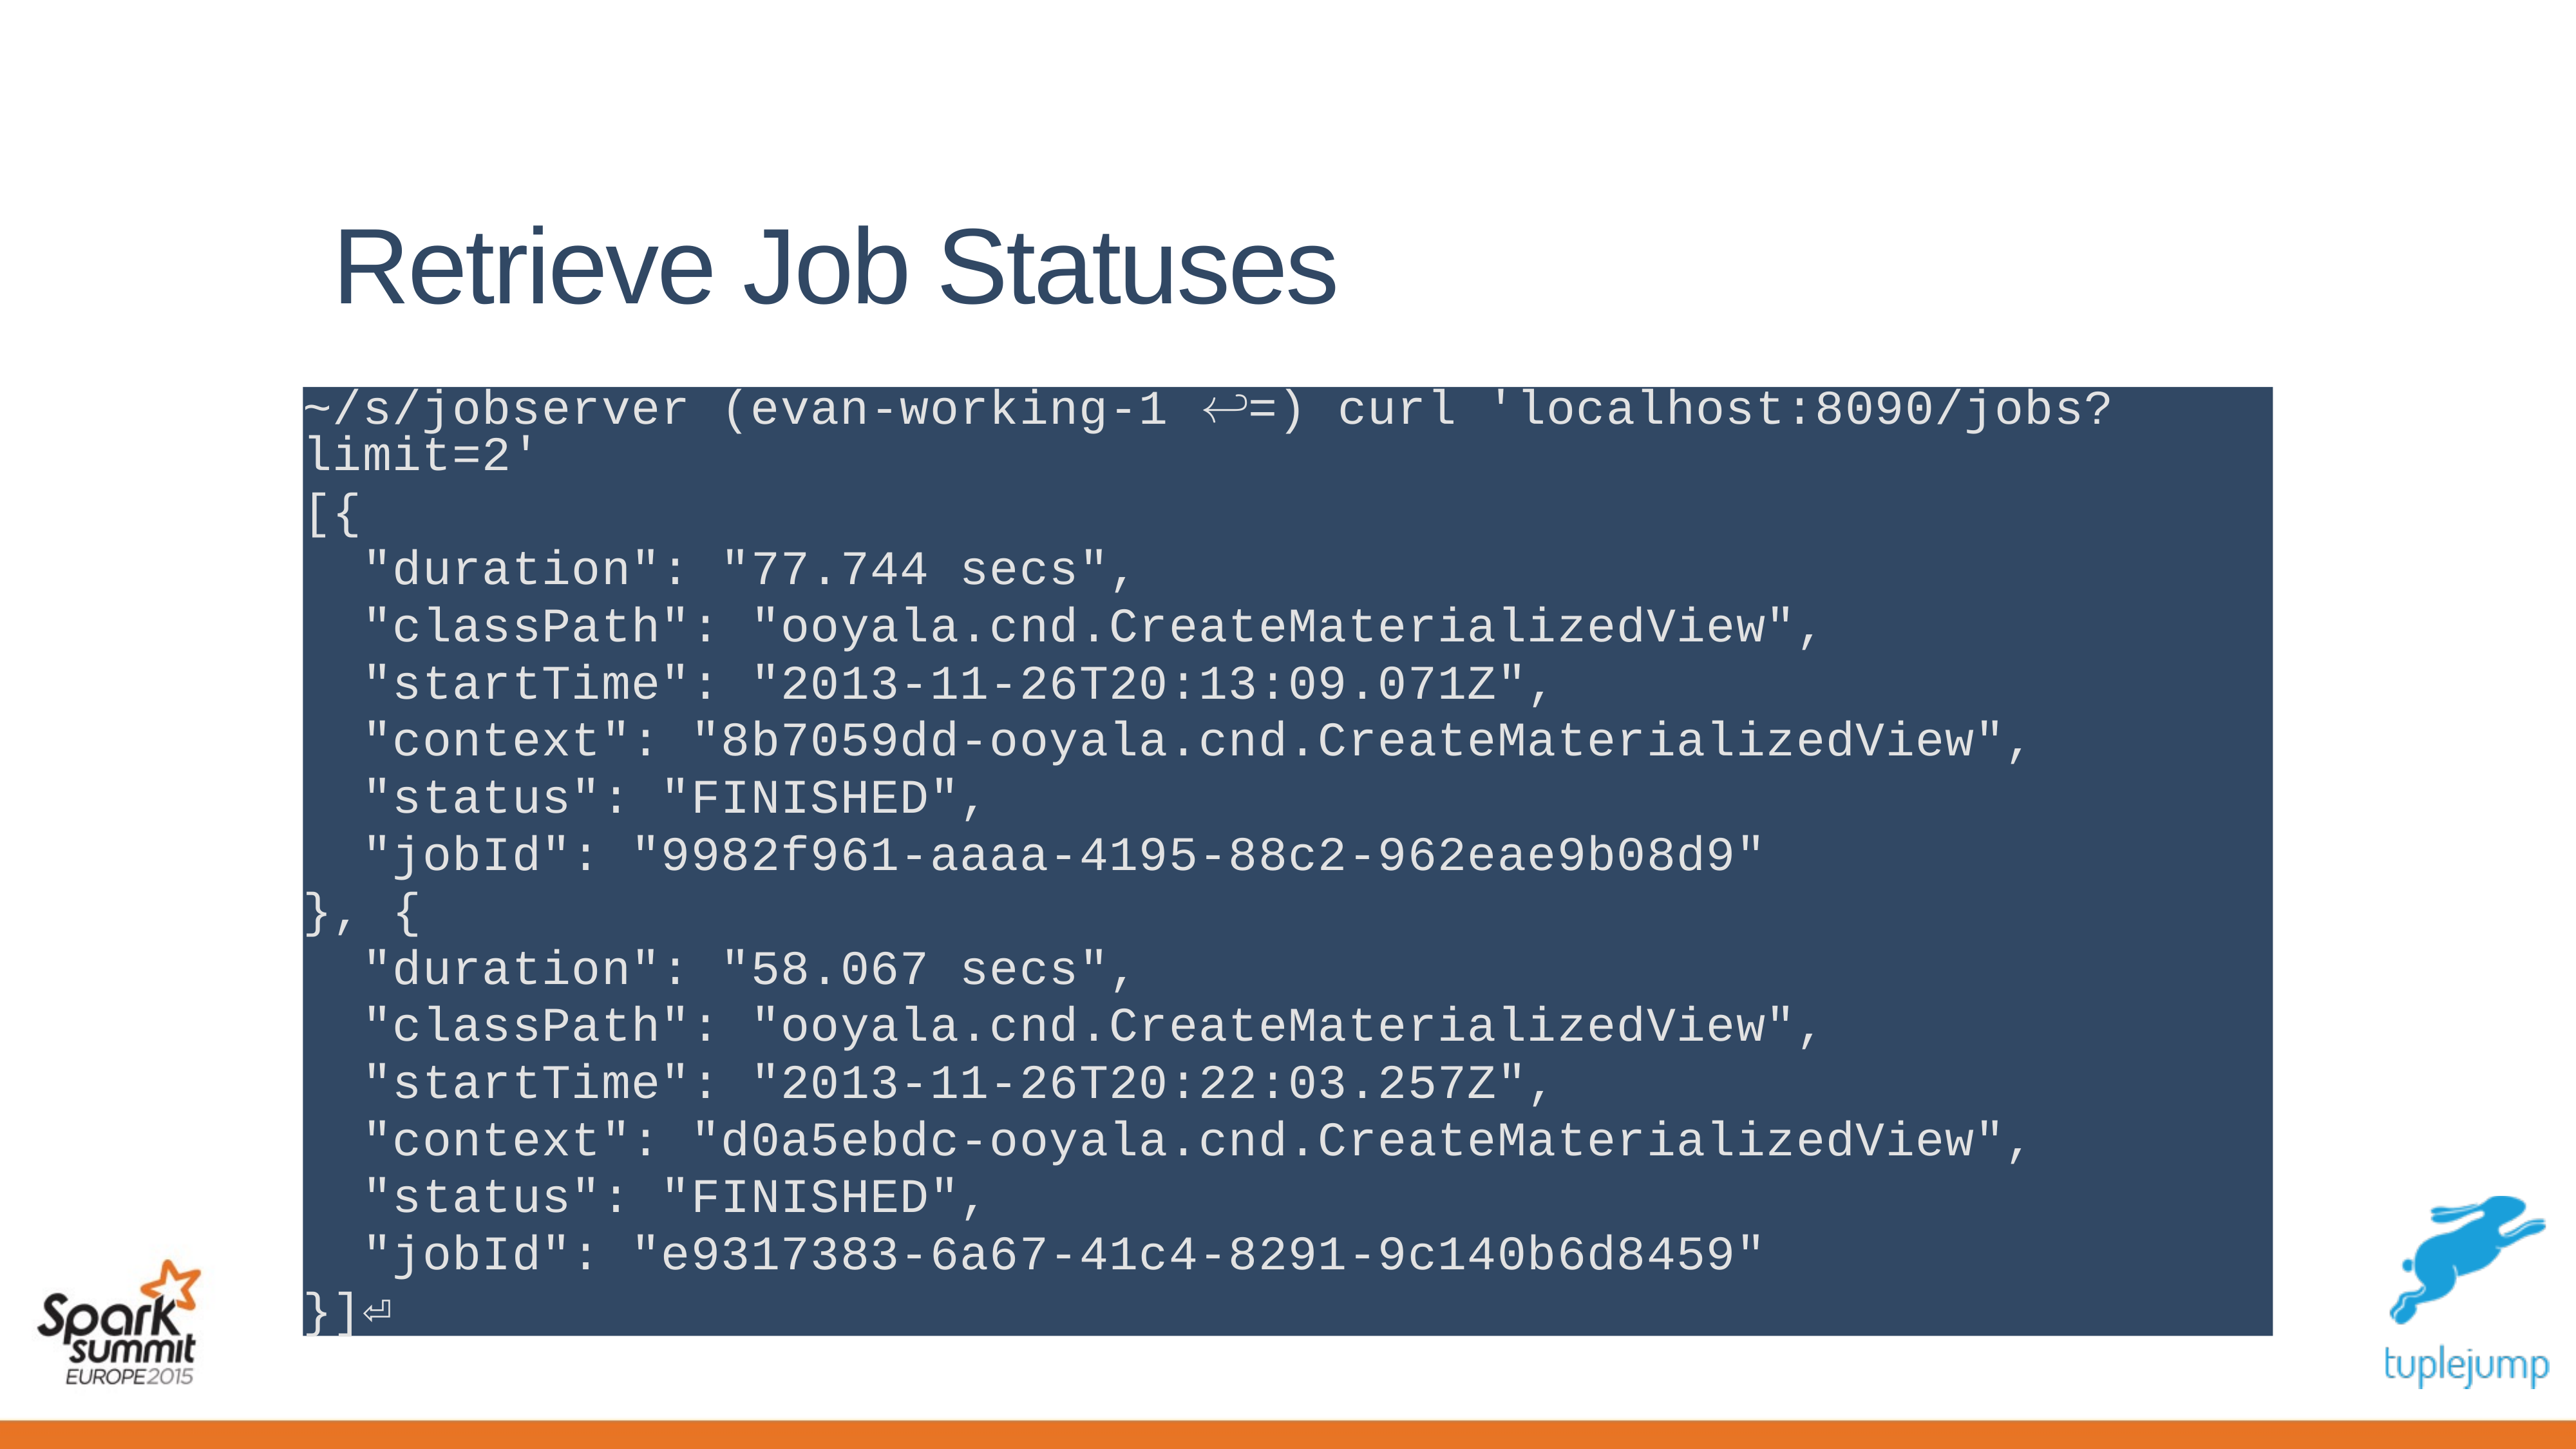

48
# Retrieve Job Statuses
~/s/jobserver (evan-working-1 ↩=) curl 'localhost:8090/jobs?limit=2'
[{
  "duration": "77.744 secs",
  "classPath": "ooyala.cnd.CreateMaterializedView",
  "startTime": "2013-11-26T20:13:09.071Z",
  "context": "8b7059dd-ooyala.cnd.CreateMaterializedView",
  "status": "FINISHED",
  "jobId": "9982f961-aaaa-4195-88c2-962eae9b08d9"
}, {
  "duration": "58.067 secs",
  "classPath": "ooyala.cnd.CreateMaterializedView",
  "startTime": "2013-11-26T20:22:03.257Z",
  "context": "d0a5ebdc-ooyala.cnd.CreateMaterializedView",
  "status": "FINISHED",
  "jobId": "e9317383-6a67-41c4-8291-9c140b6d8459"
}]⏎